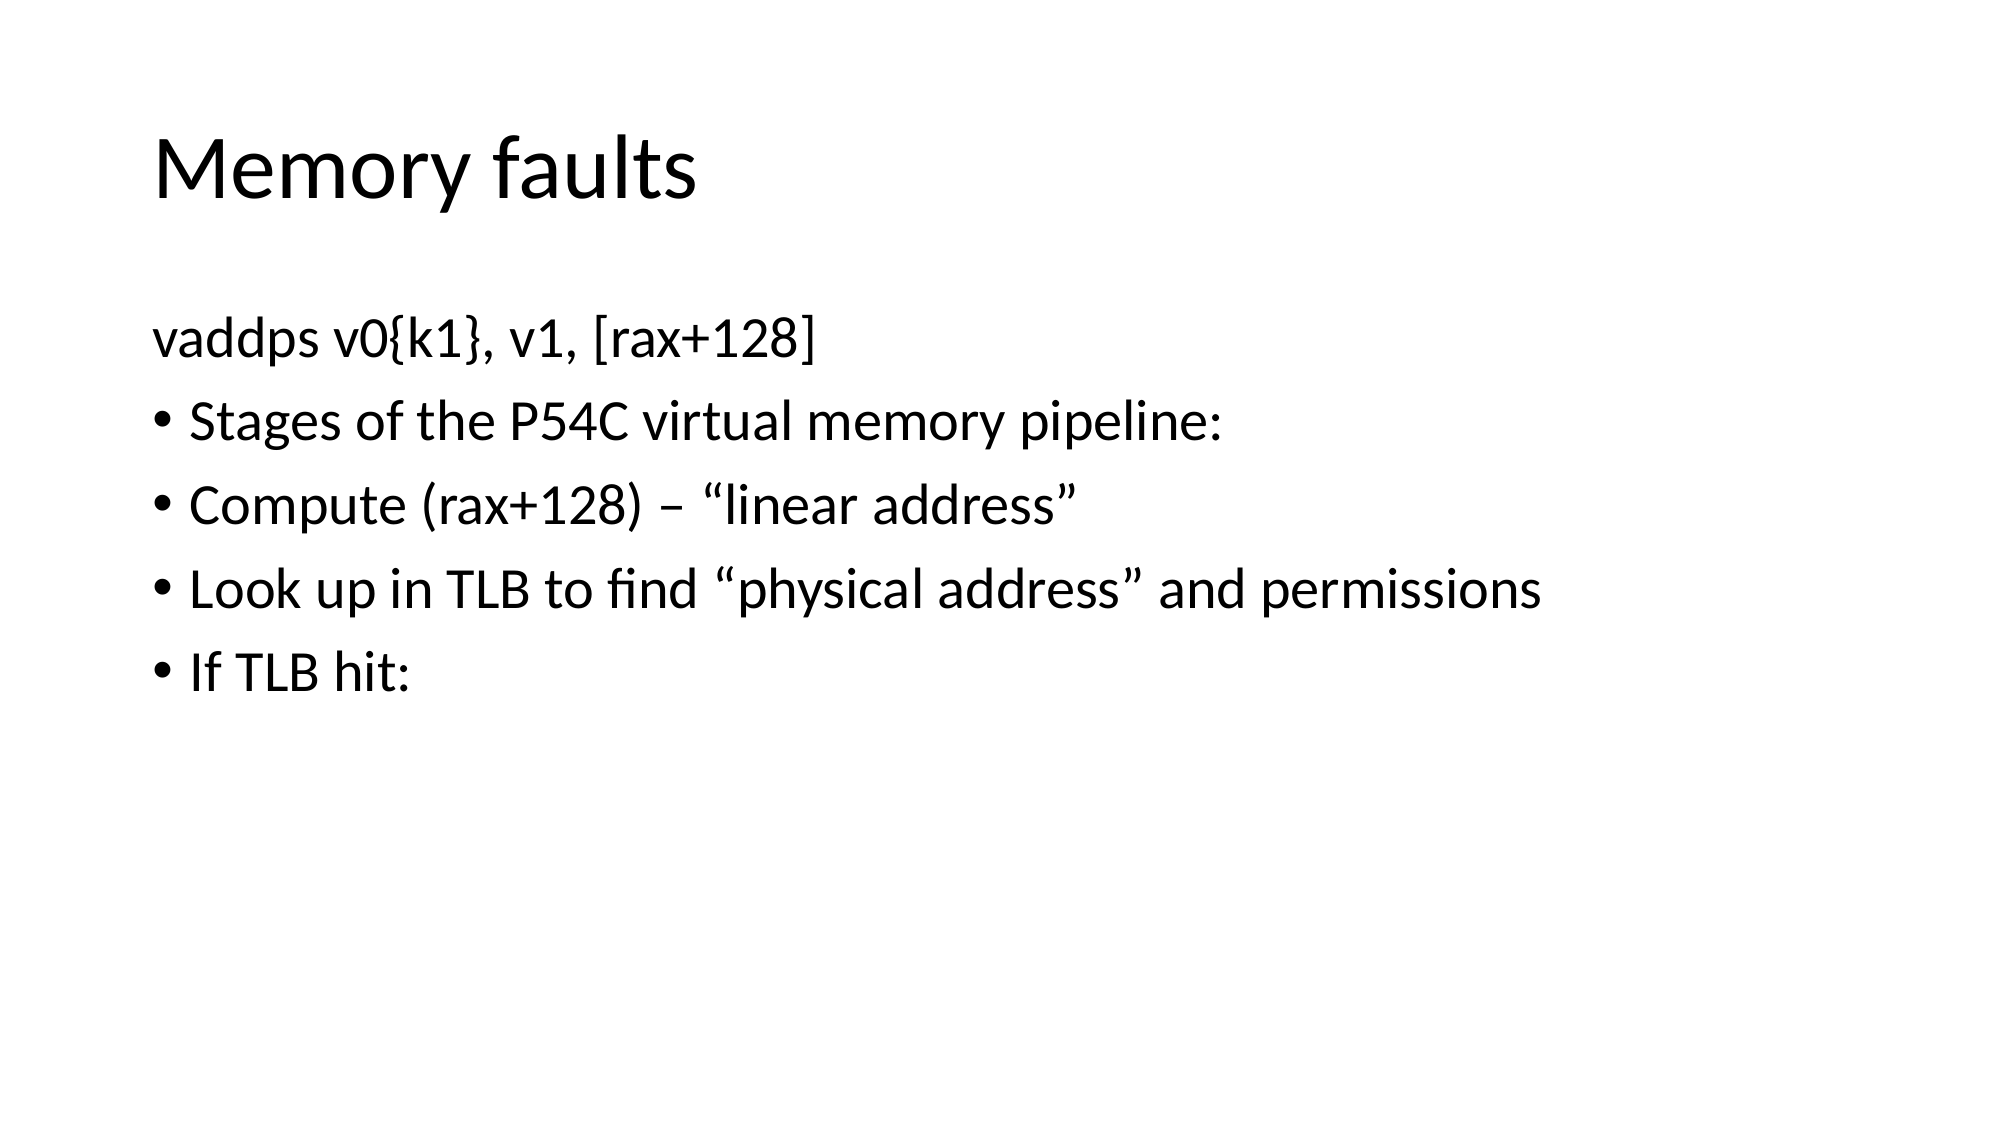

# Memory faults
vaddps v0{k1}, v1, [rax+128]
Stages of the P54C virtual memory pipeline:
Compute (rax+128) – “linear address”
Look up in TLB to find “physical address” and permissions
If TLB hit: